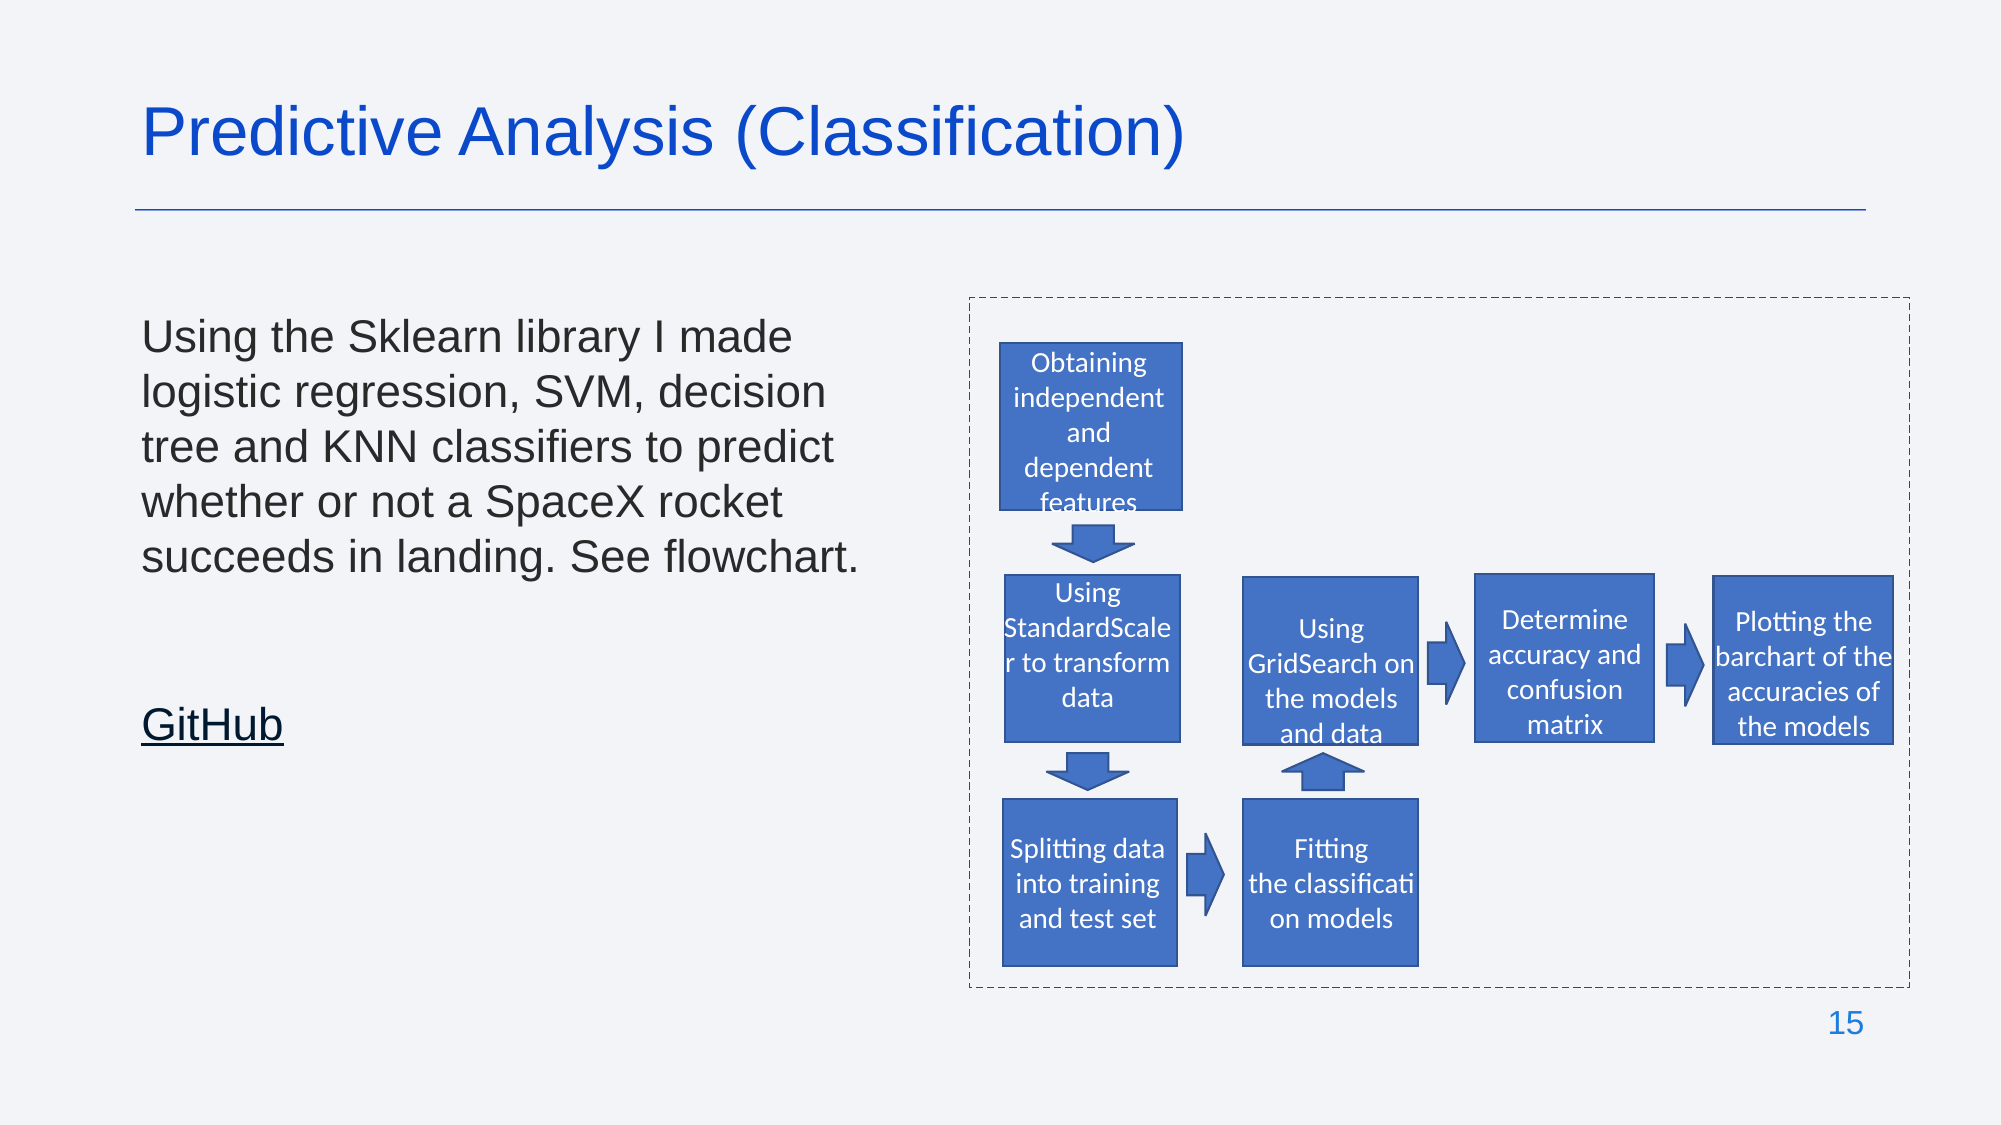

Predictive Analysis (Classification)

Using the Sklearn library I made logistic regression, SVM, decision tree and KNN classifiers to predict whether or not a SpaceX rocket succeeds in landing. See flowchart.

GitHub

Obtaining independent and dependent features

Using StandardScaler to transform data

Determine accuracy and confusion matrix
Plotting the barchart of the accuracies of the models
Using GridSearch on the models and data

Fitting the classification models
Splitting data into training and test set

15